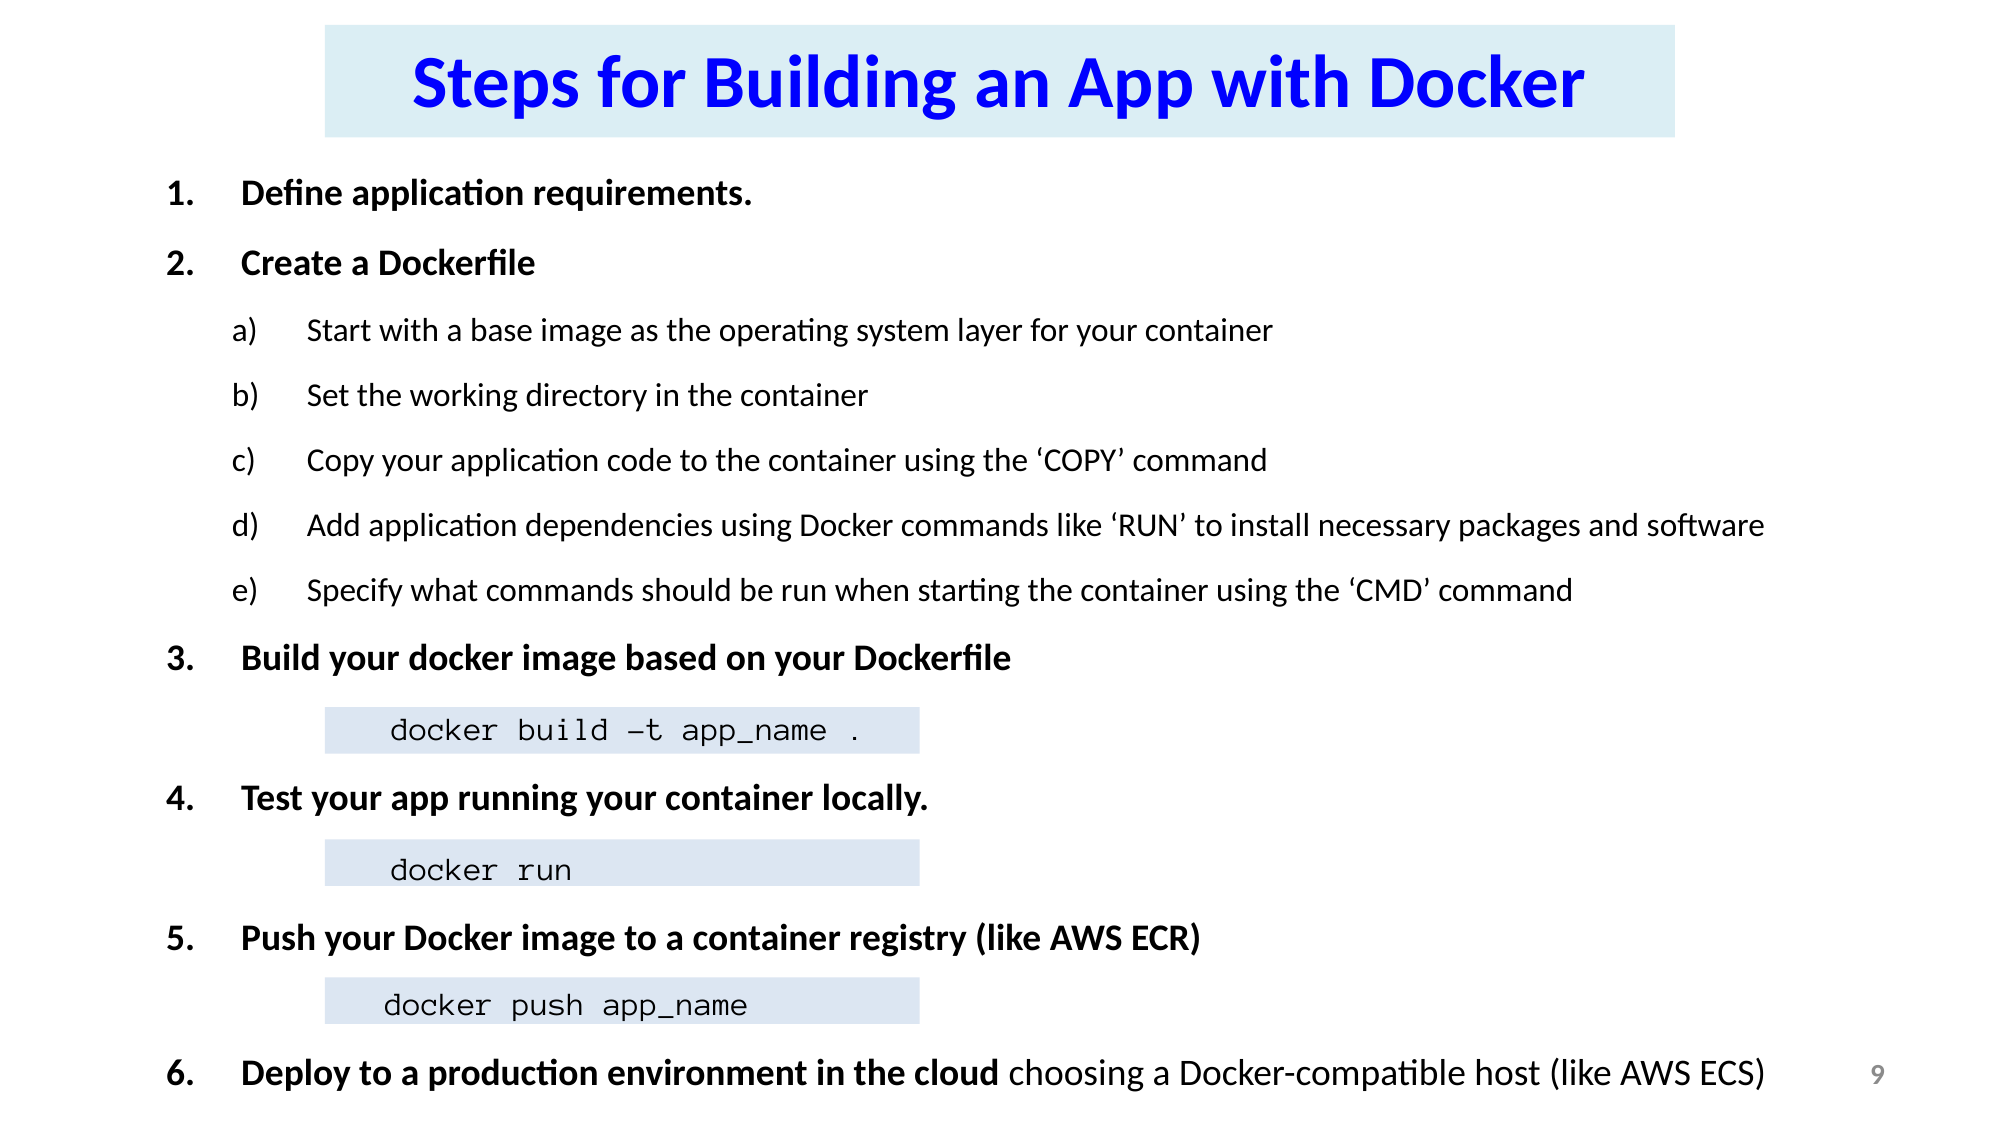

Steps for Building an App with Docker
Define application requirements.
Create a Dockerfile
Start with a base image as the operating system layer for your container
Set the working directory in the container
Copy your application code to the container using the ‘COPY’ command
Add application dependencies using Docker commands like ‘RUN’ to install necessary packages and software
Specify what commands should be run when starting the container using the ‘CMD’ command
Build your docker image based on your Dockerfile
           docker build -t app_name .
Test your app running your container locally.
           docker run
Push your Docker image to a container registry (like AWS ECR)
            docker push app_name
Deploy to a production environment in the cloud choosing a Docker-compatible host (like AWS ECS)

9